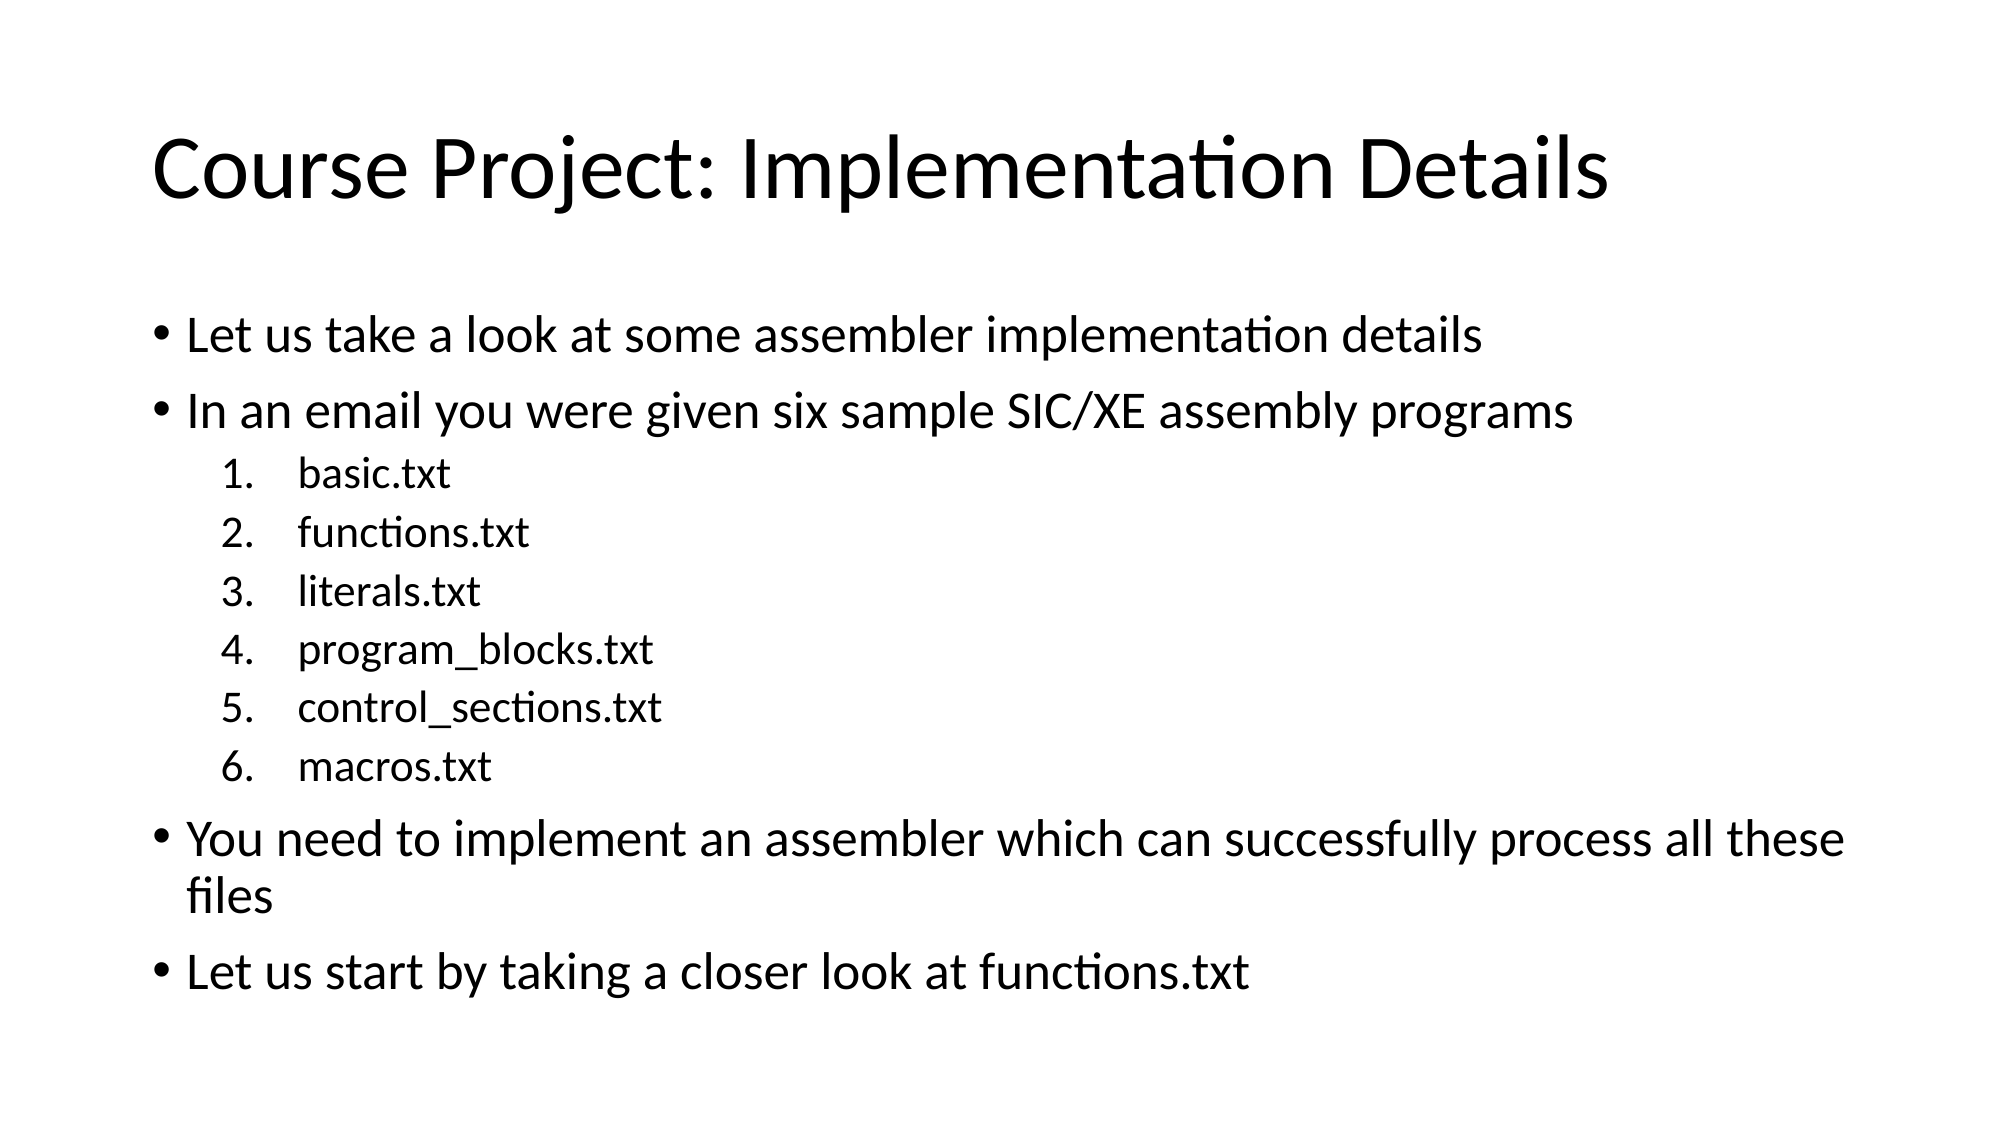

# Course Project: Implementation Details
Let us take a look at some assembler implementation details
In an email you were given six sample SIC/XE assembly programs
basic.txt
functions.txt
literals.txt
program_blocks.txt
control_sections.txt
macros.txt
You need to implement an assembler which can successfully process all these files
Let us start by taking a closer look at functions.txt